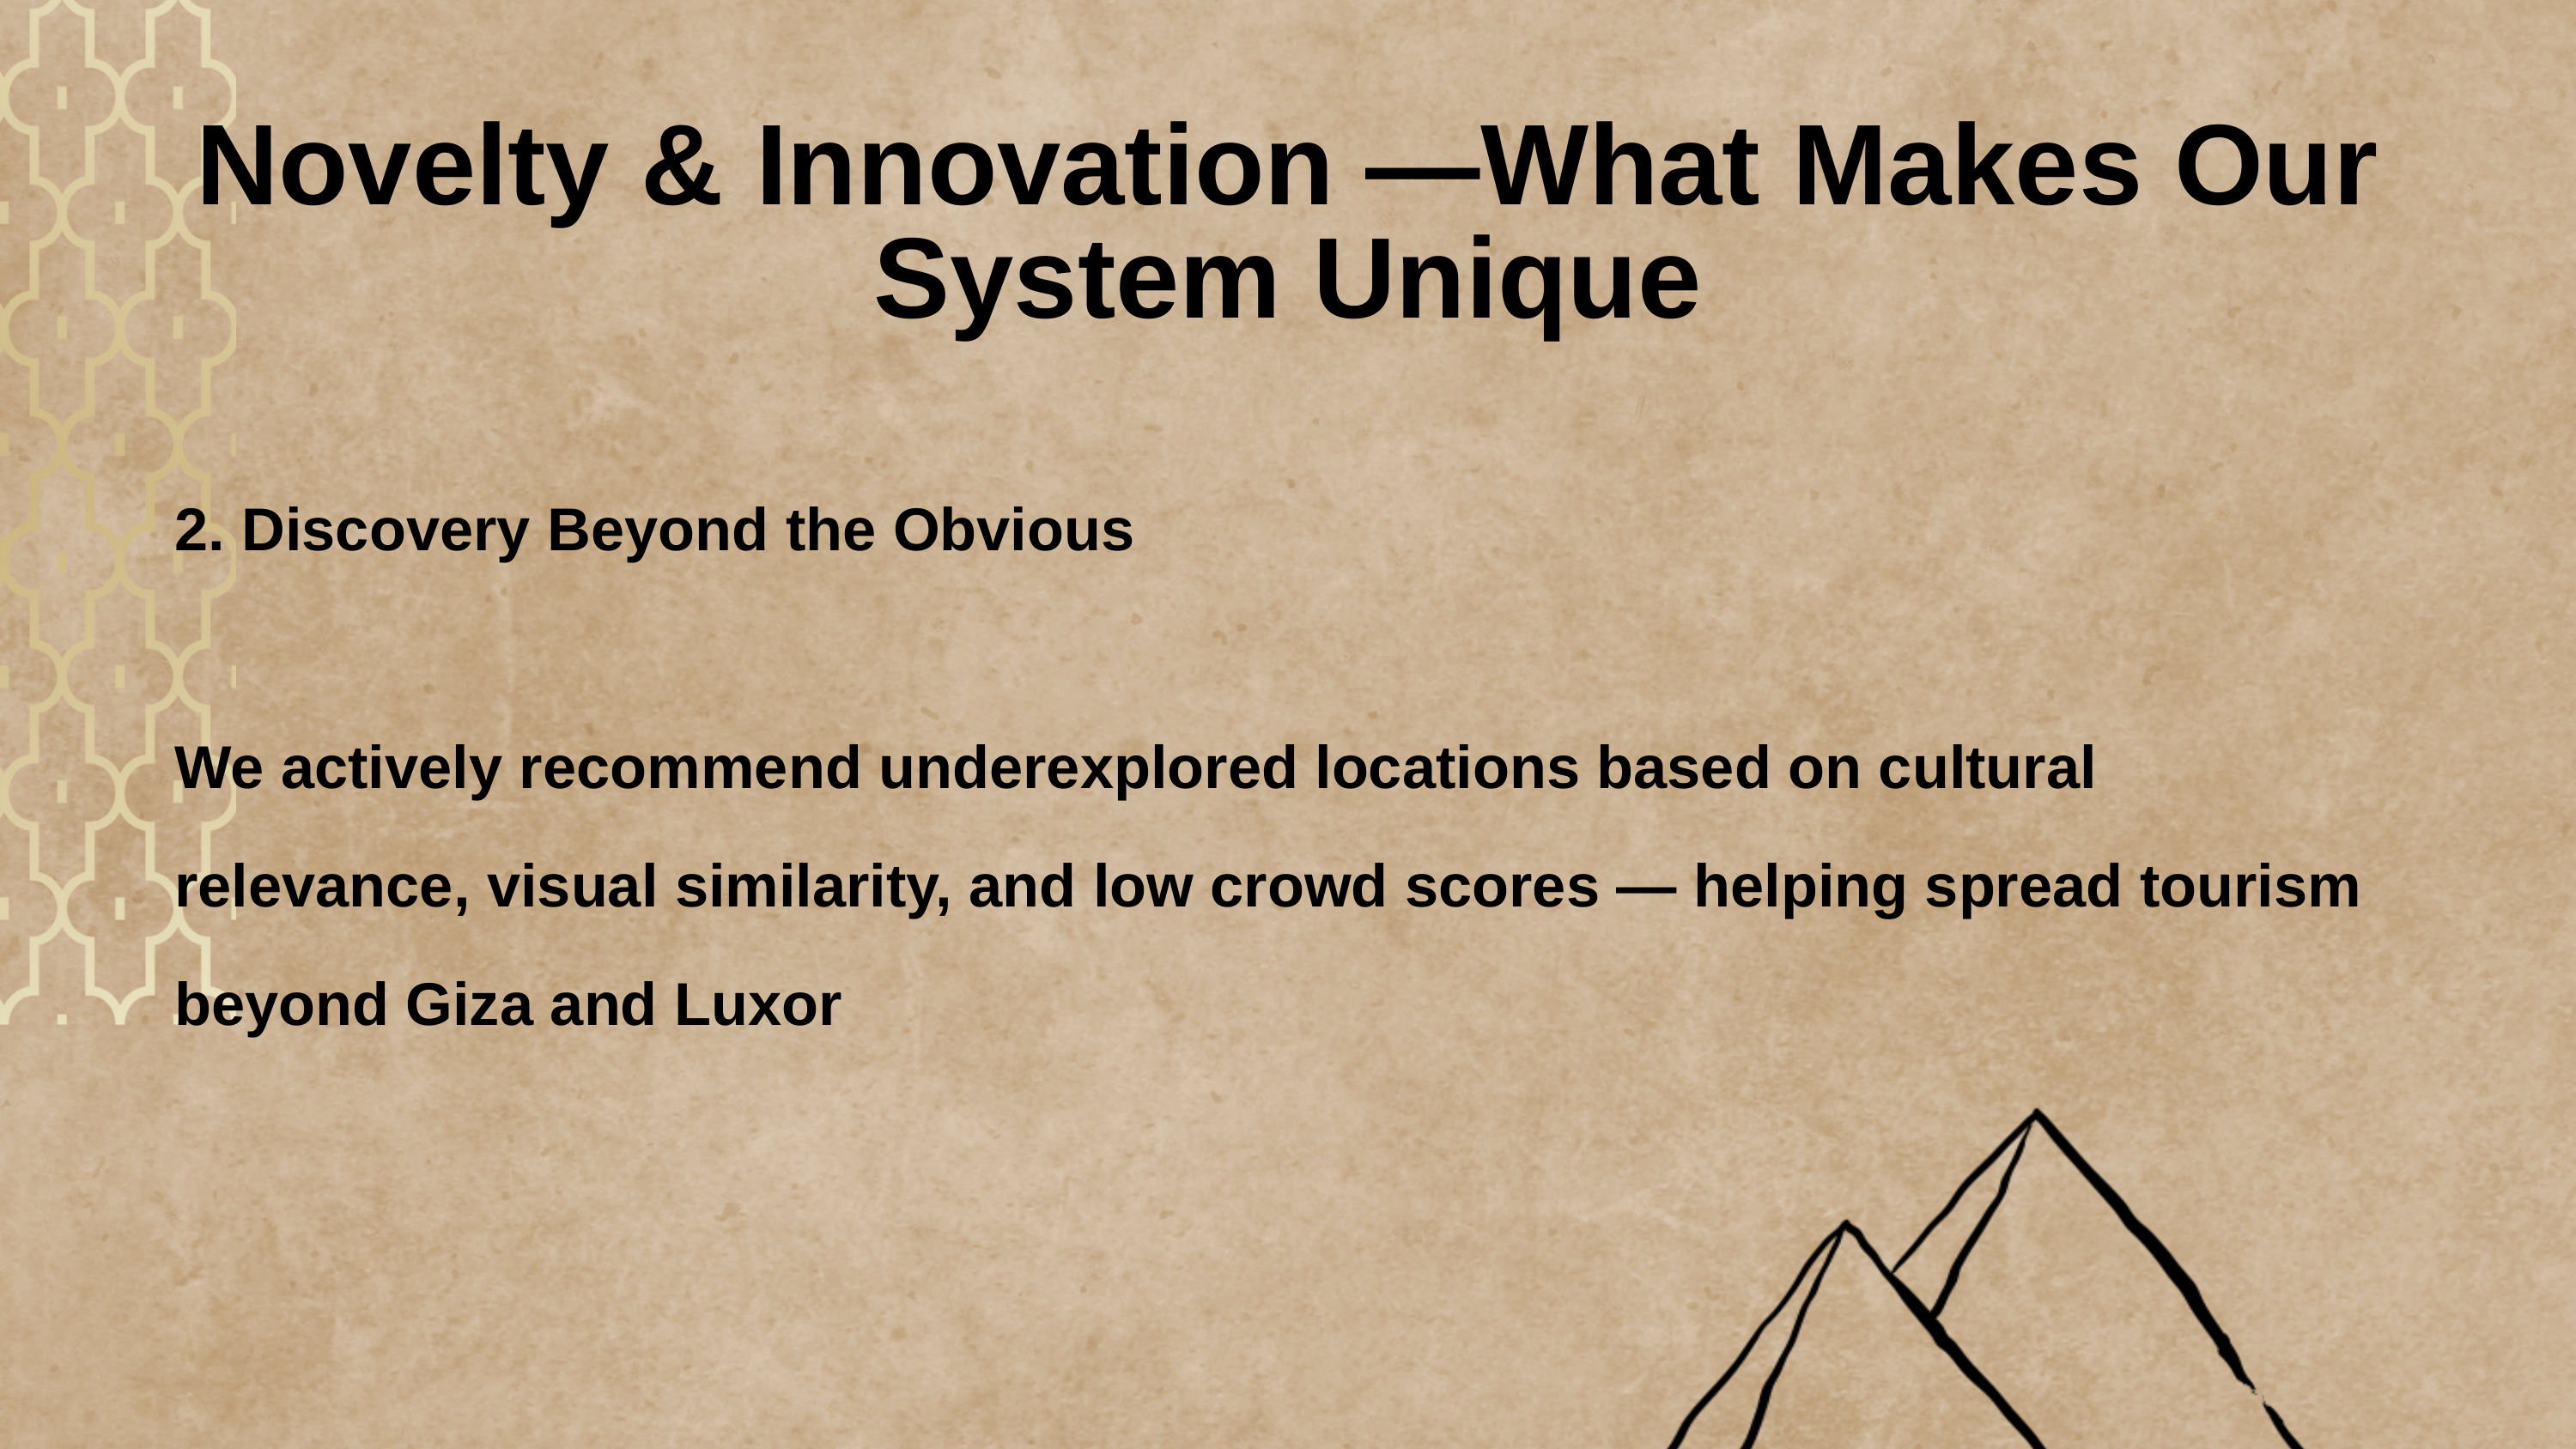

Novelty & Innovation —What Makes Our System Unique
2. Discovery Beyond the Obvious

We actively recommend underexplored locations based on cultural relevance, visual similarity, and low crowd scores — helping spread tourism beyond Giza and Luxor